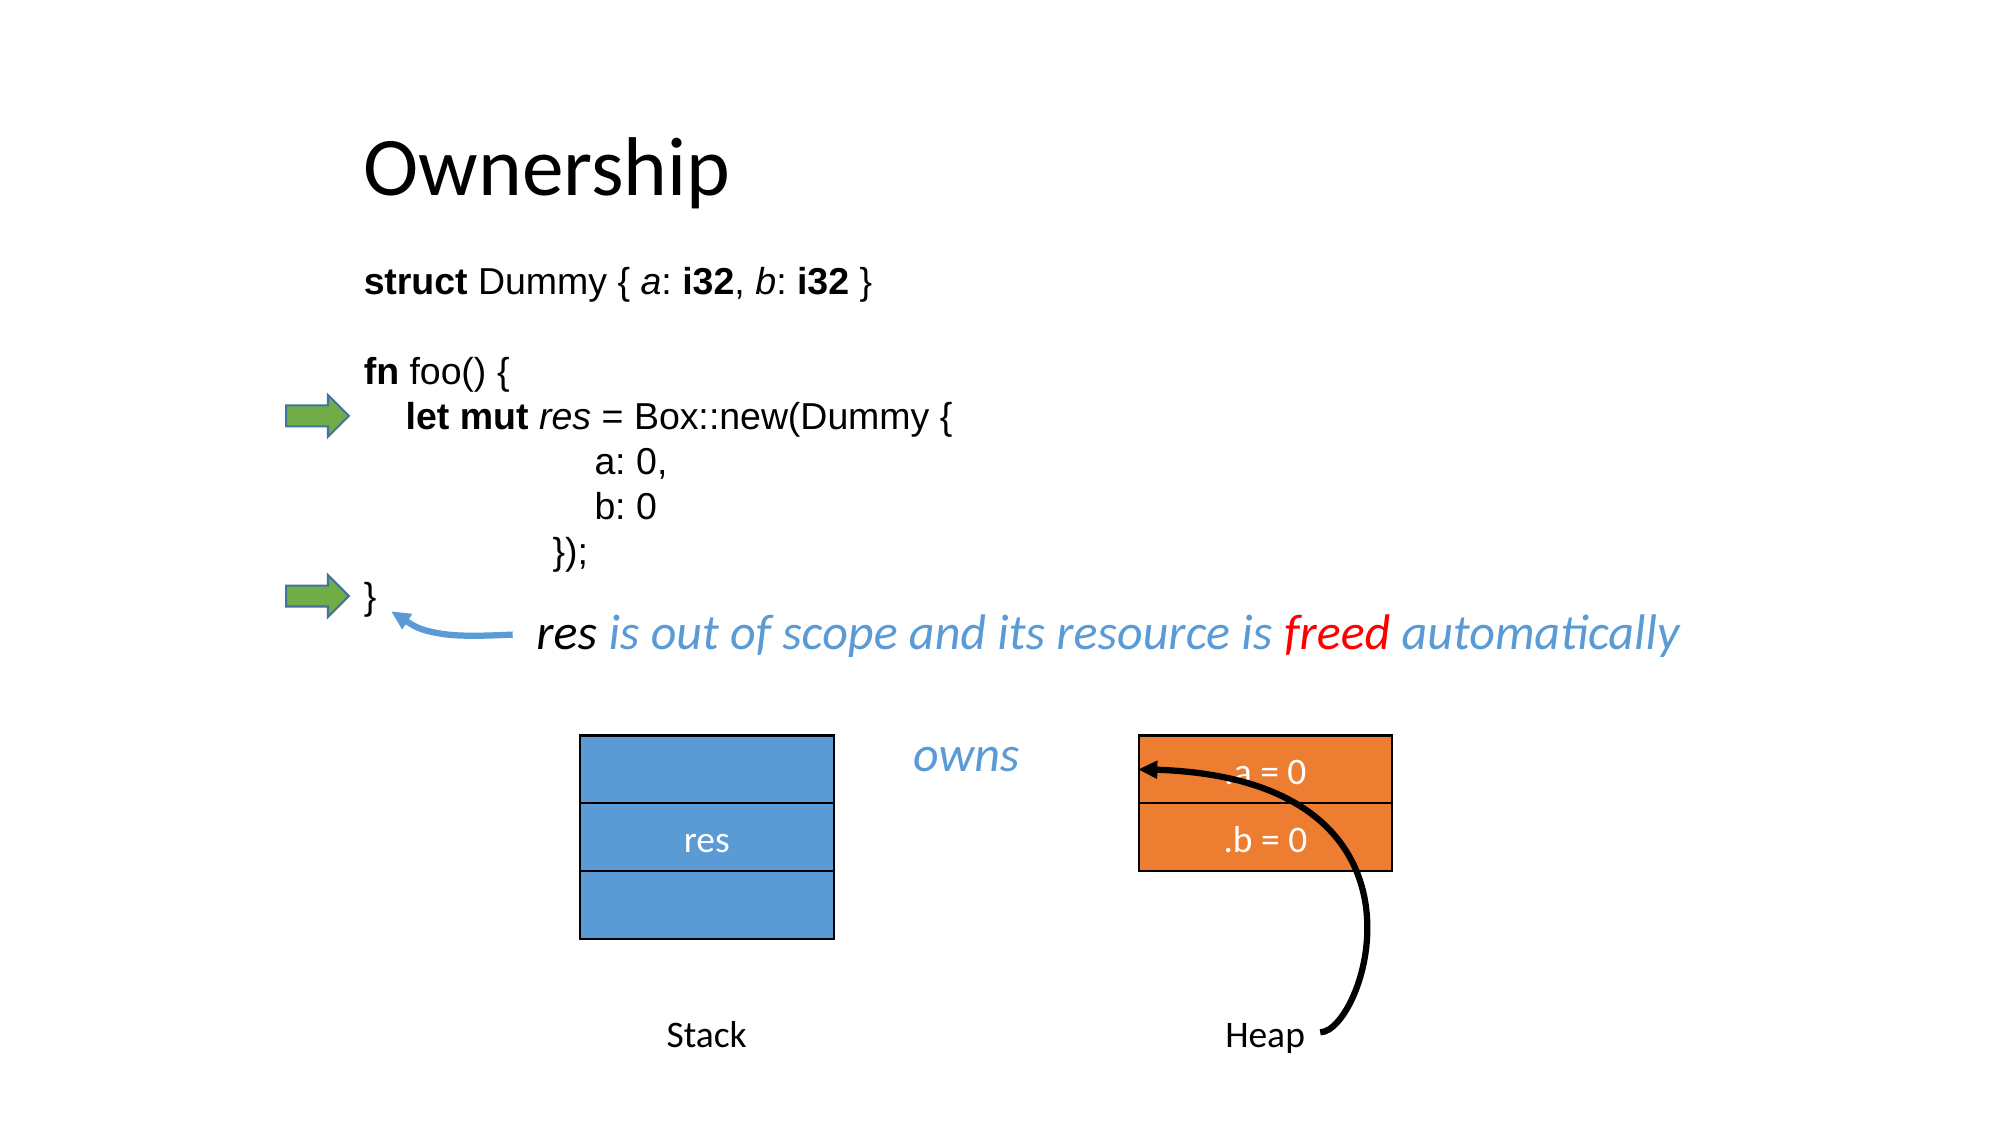

Ownership
struct Dummy { a: i32, b: i32 }

fn foo() {
    let mut res = Box::new(Dummy {
                      a: 0,
                      b: 0
                  });
}

res is out of scope and its resource is freed automatically

owns

.a = 0
res
.b = 0

Stack
Heap